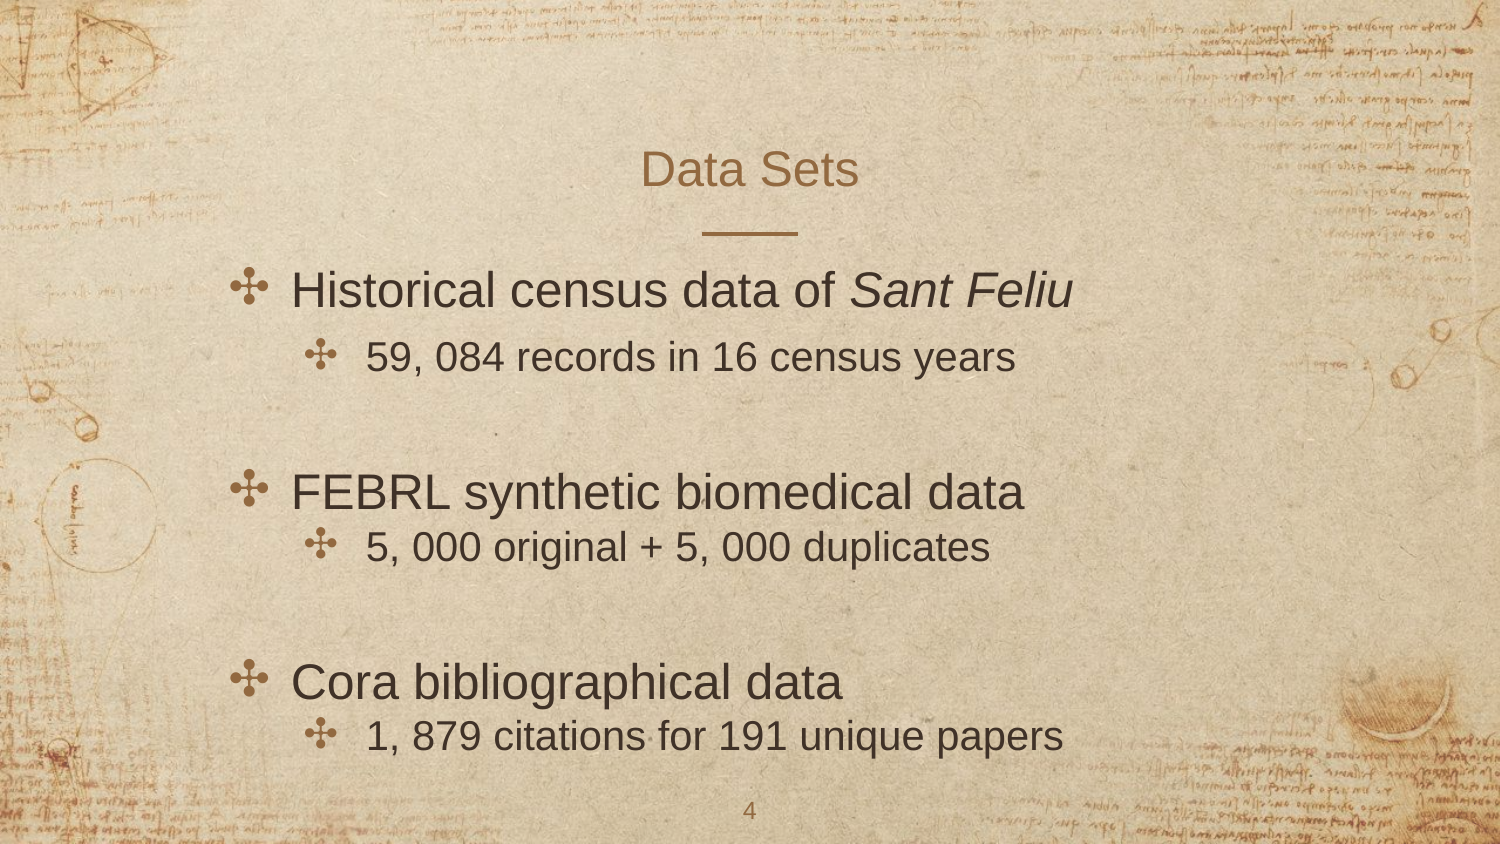

# Data Sets
Historical census data of Sant Feliu
59, 084 records in 16 census years

FEBRL synthetic biomedical data
5, 000 original + 5, 000 duplicates

Cora bibliographical data
1, 879 citations for 191 unique papers
4